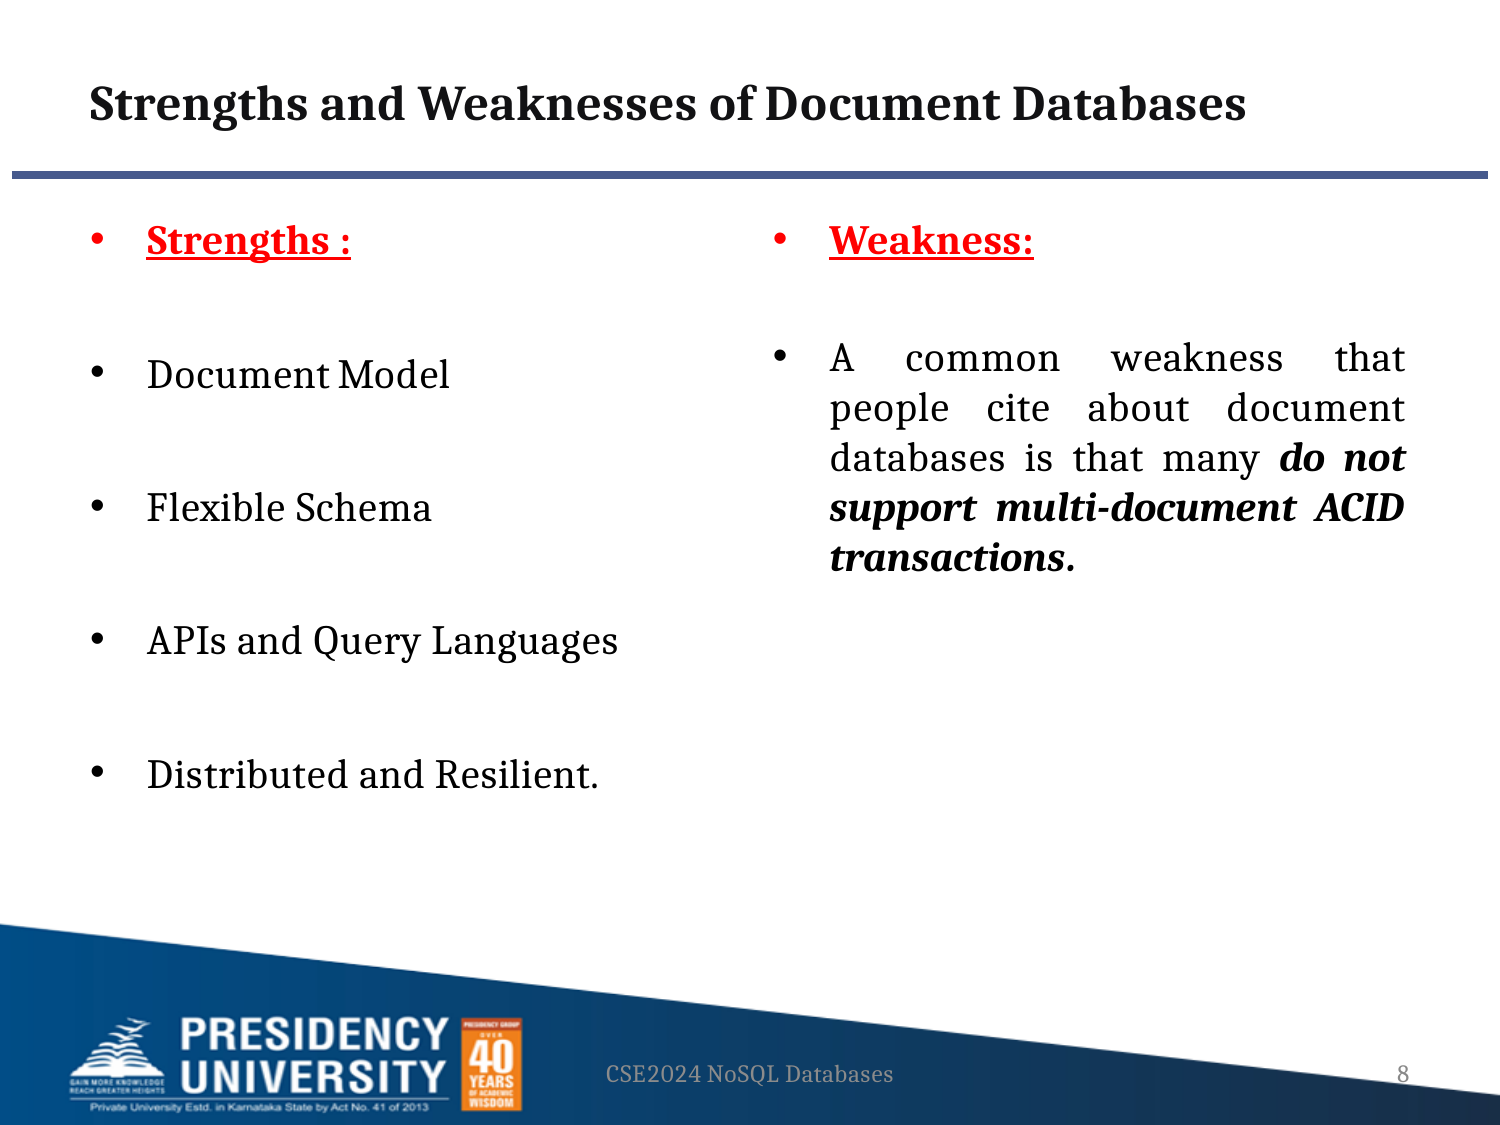

# Strengths and Weaknesses of Document Databases
Strengths :
Document Model
Flexible Schema
APIs and Query Languages
Distributed and Resilient.

Weakness:

A common weakness that people cite about document databases is that many do not support multi-document ACID transactions.
CSE2024 NoSQL Databases
8